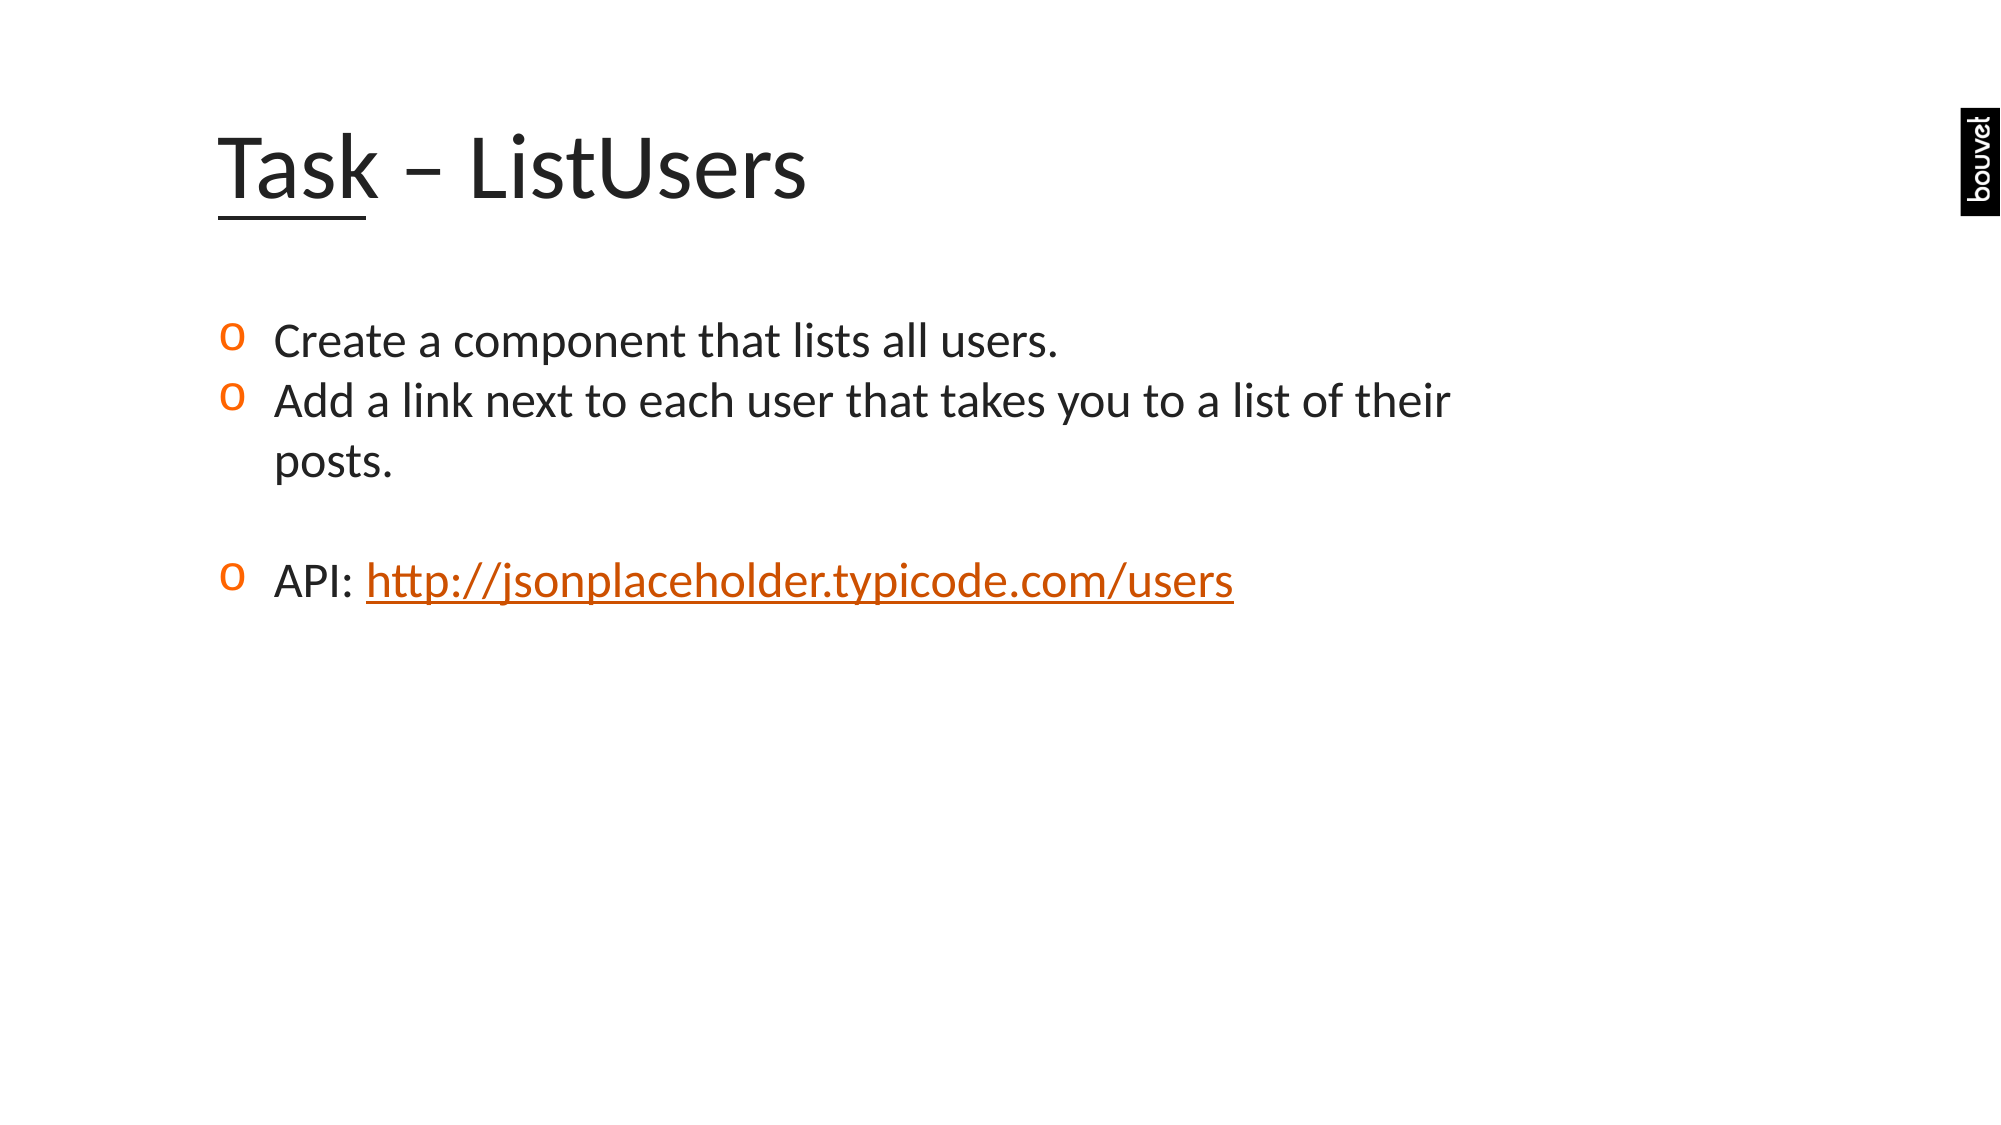

# Task – ListUsers
Create a component that lists all users.
Add a link next to each user that takes you to a list of their posts.

API: http://jsonplaceholder.typicode.com/users